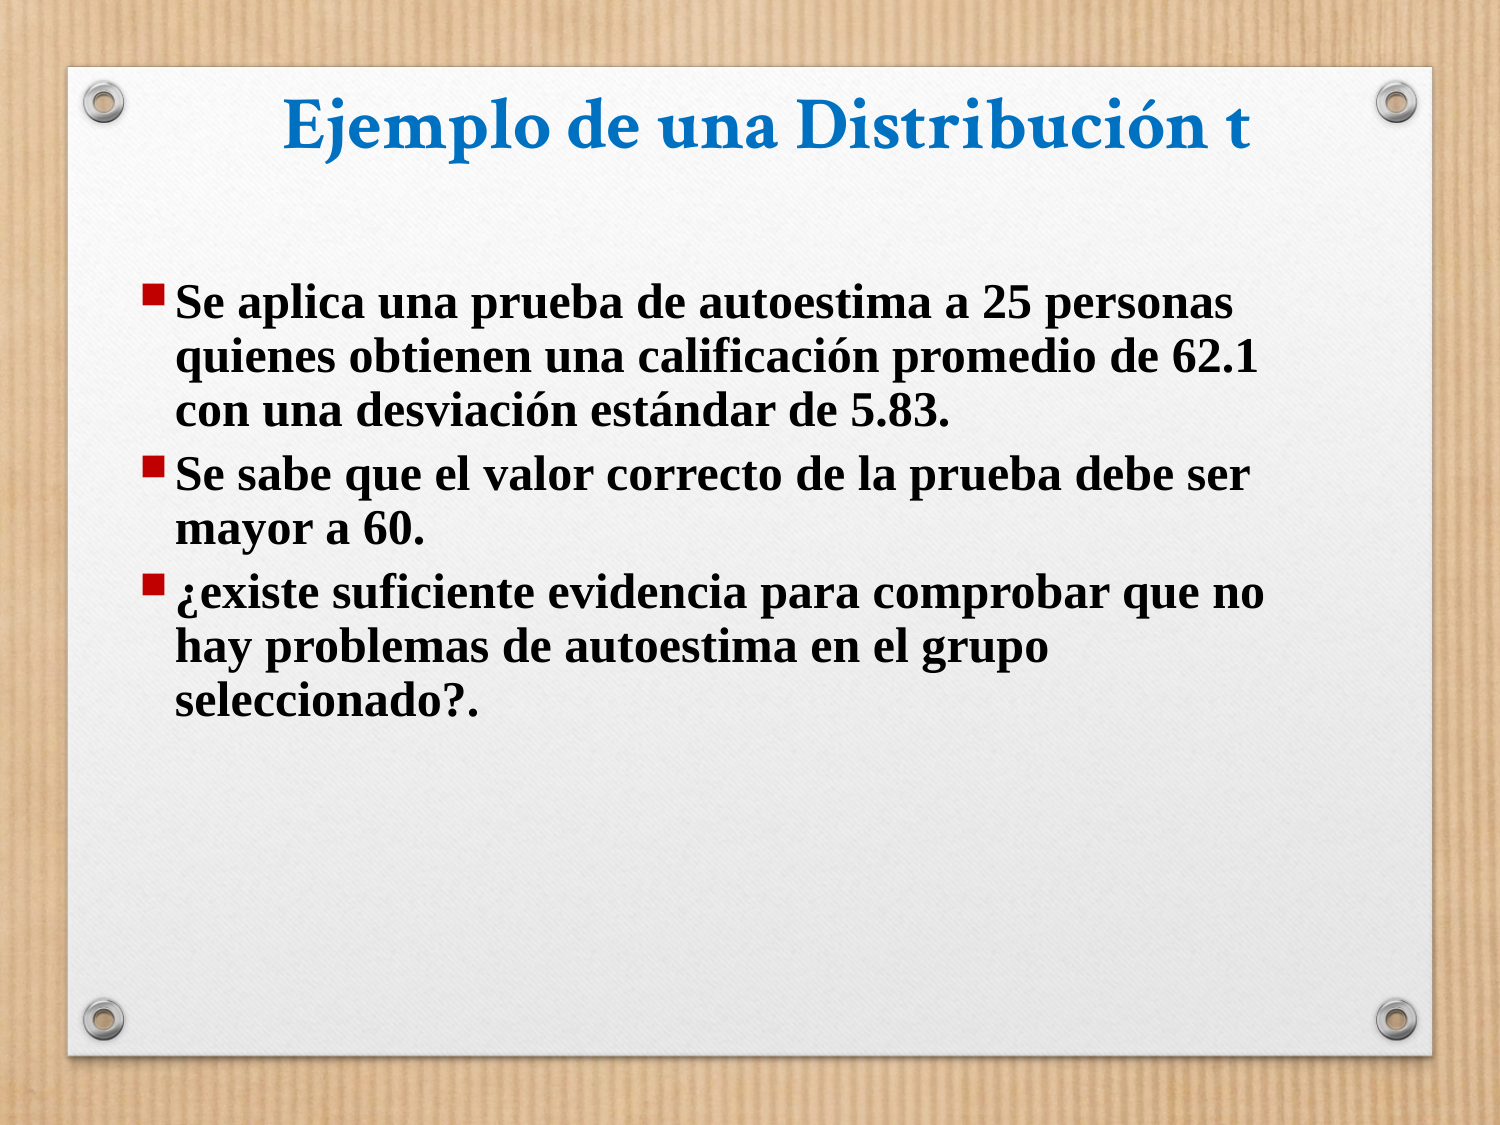

# Ejemplo de una Distribución t

Se aplica una prueba de autoestima a 25 personas quienes obtienen una calificación promedio de 62.1 con una desviación estándar de 5.83.
Se sabe que el valor correcto de la prueba debe ser mayor a 60.
¿existe suficiente evidencia para comprobar que no hay problemas de autoestima en el grupo seleccionado?.